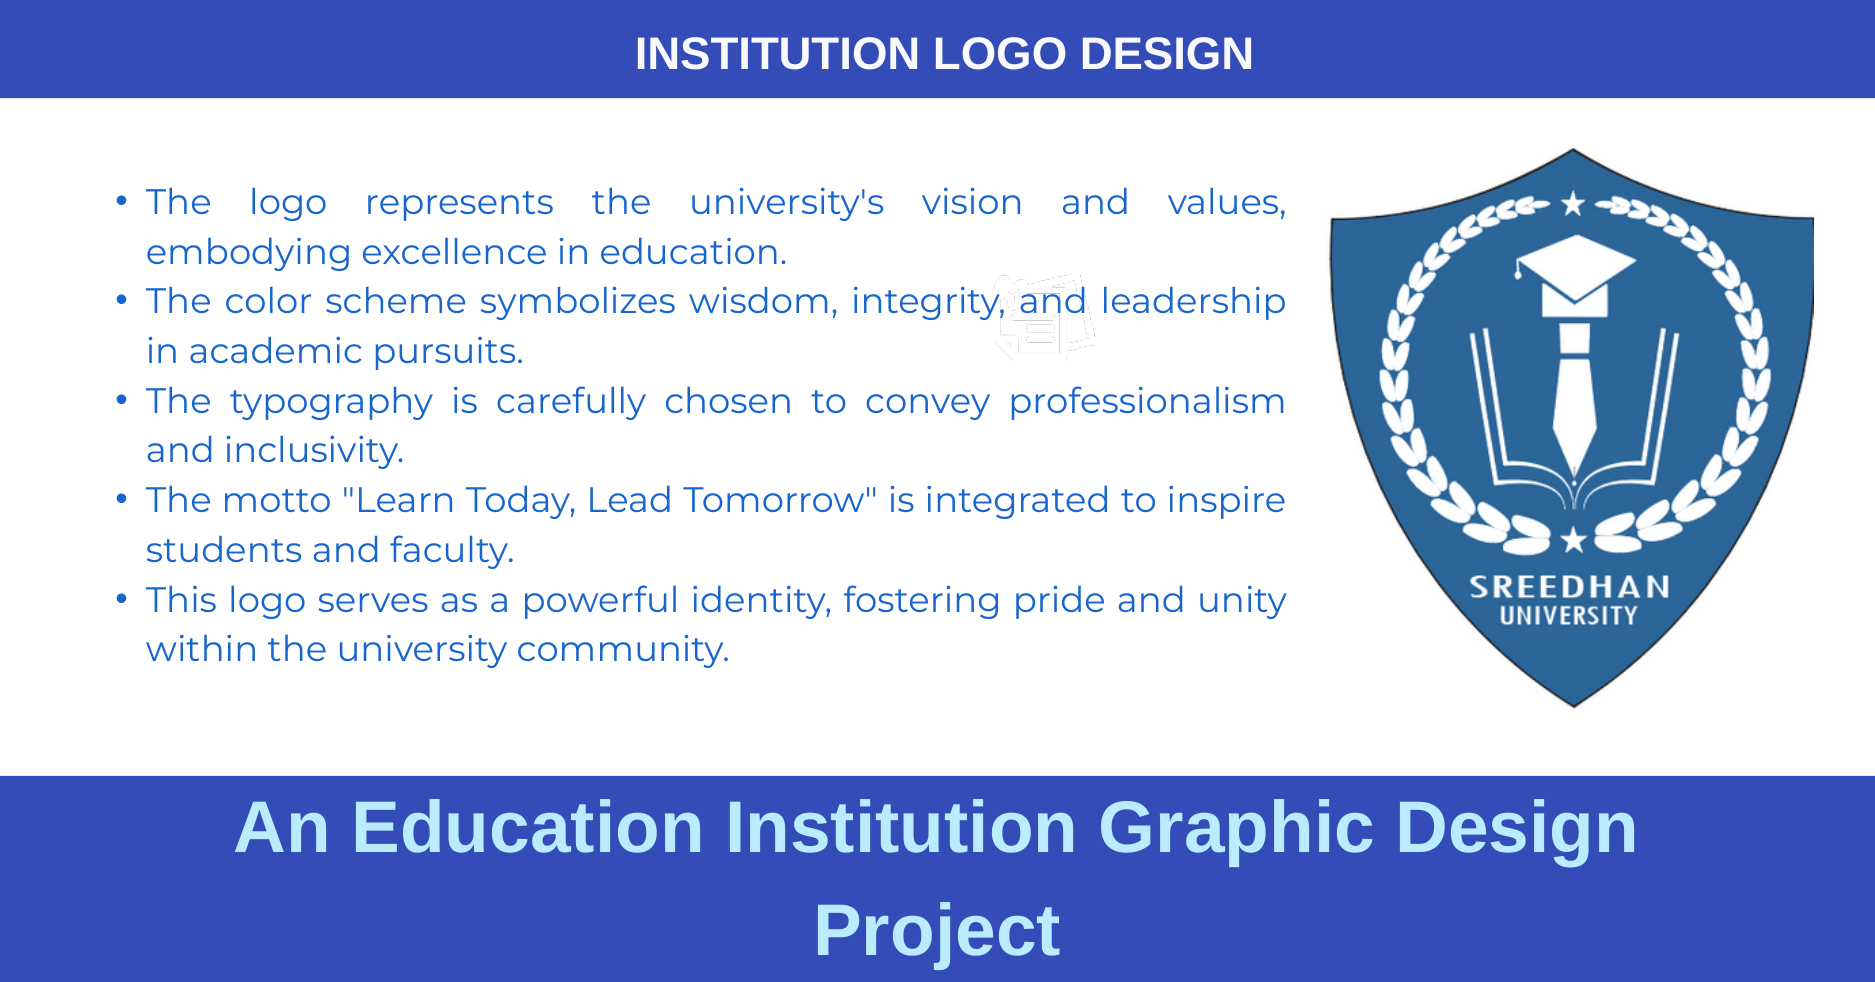

INSTITUTION LOGO DESIGN

The logo represents the university's vision and values, embodying excellence in education.
The color scheme symbolizes wisdom, integrity, and leadership in academic pursuits.
The typography is carefully chosen to convey professionalism and inclusivity.
The motto "Learn Today, Lead Tomorrow" is integrated to inspire students and faculty.
This logo serves as a powerful identity, fostering pride and unity within the university community.

An Education Institution Graphic Design Project